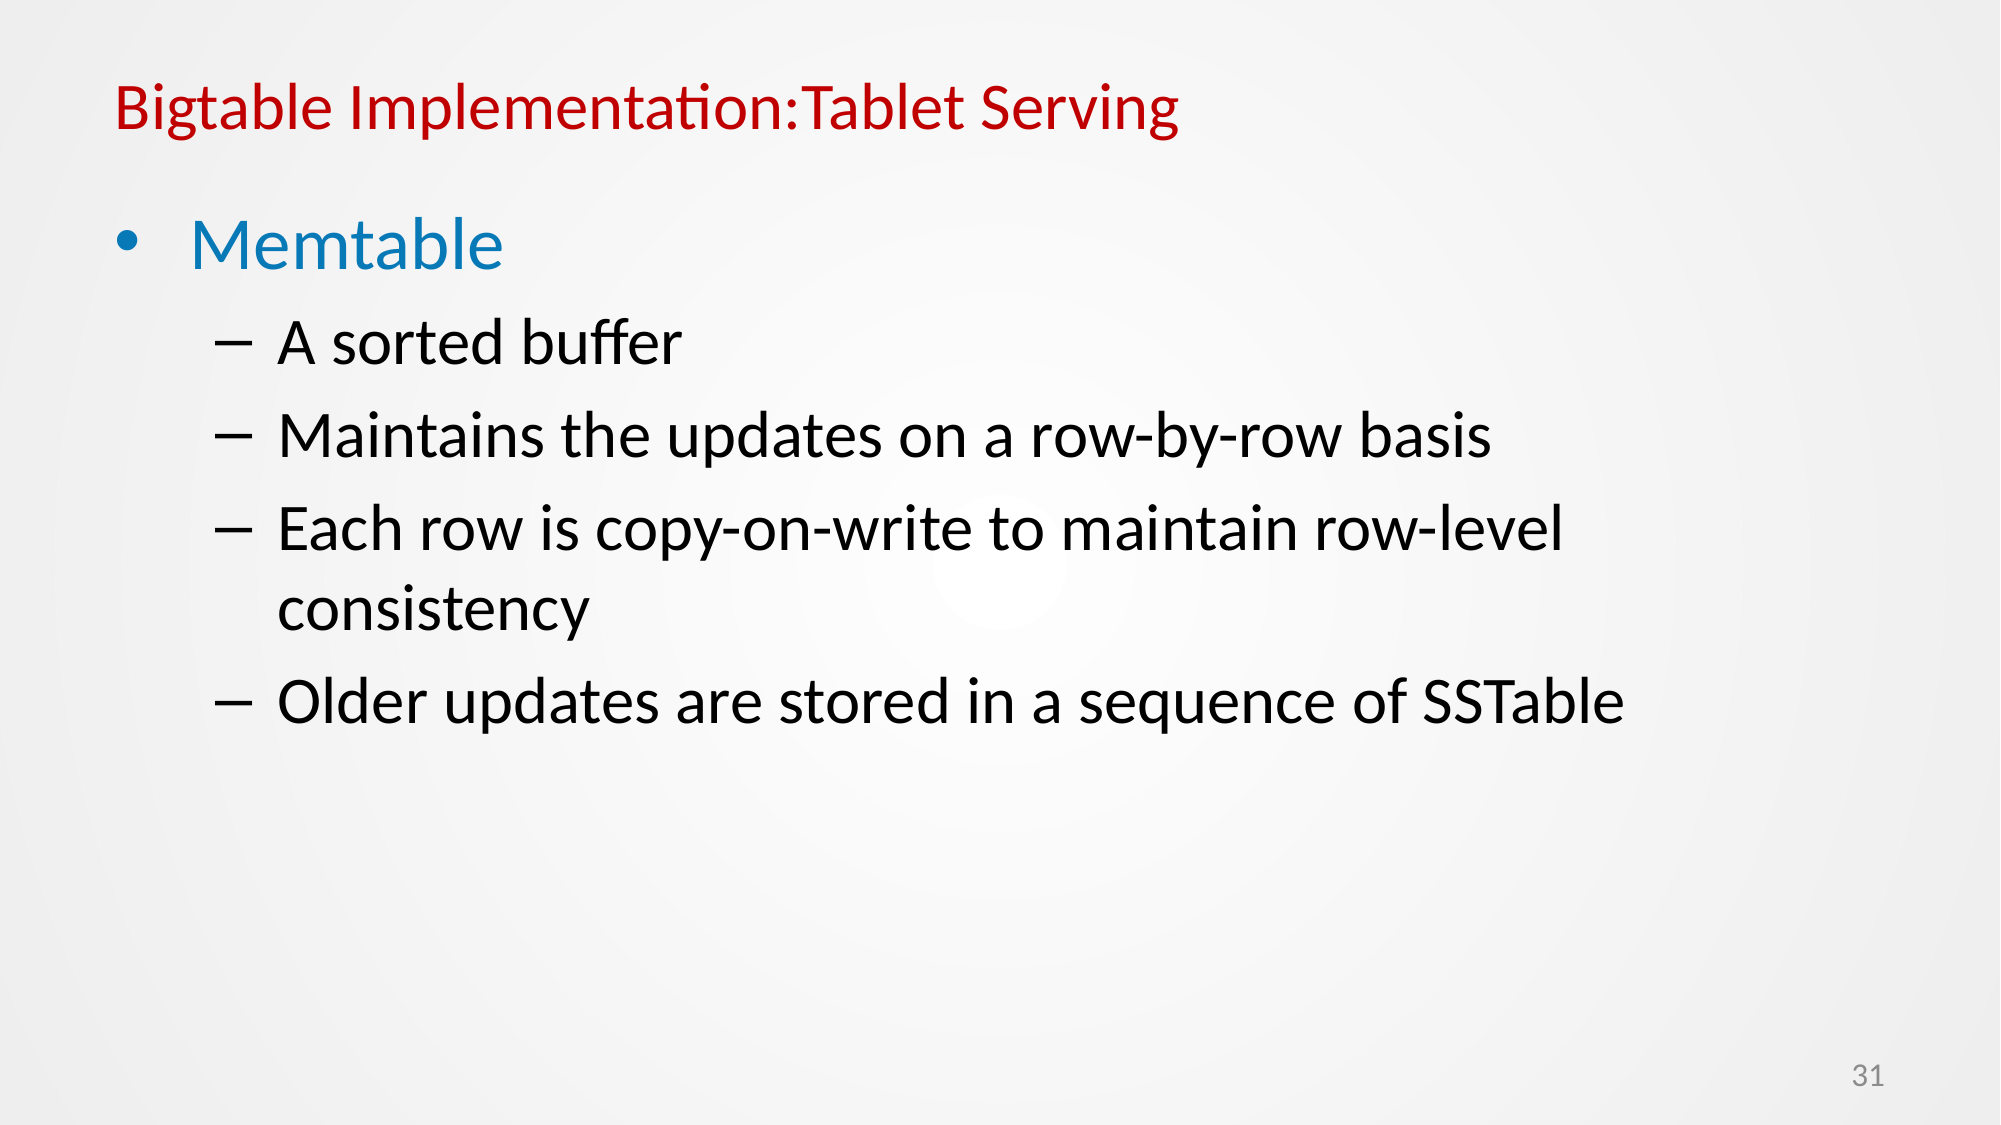

# Bigtable Implementation:Tablet Serving
Memtable
A sorted buffer
Maintains the updates on a row-by-row basis
Each row is copy-on-write to maintain row-level consistency
Older updates are stored in a sequence of SSTable
31